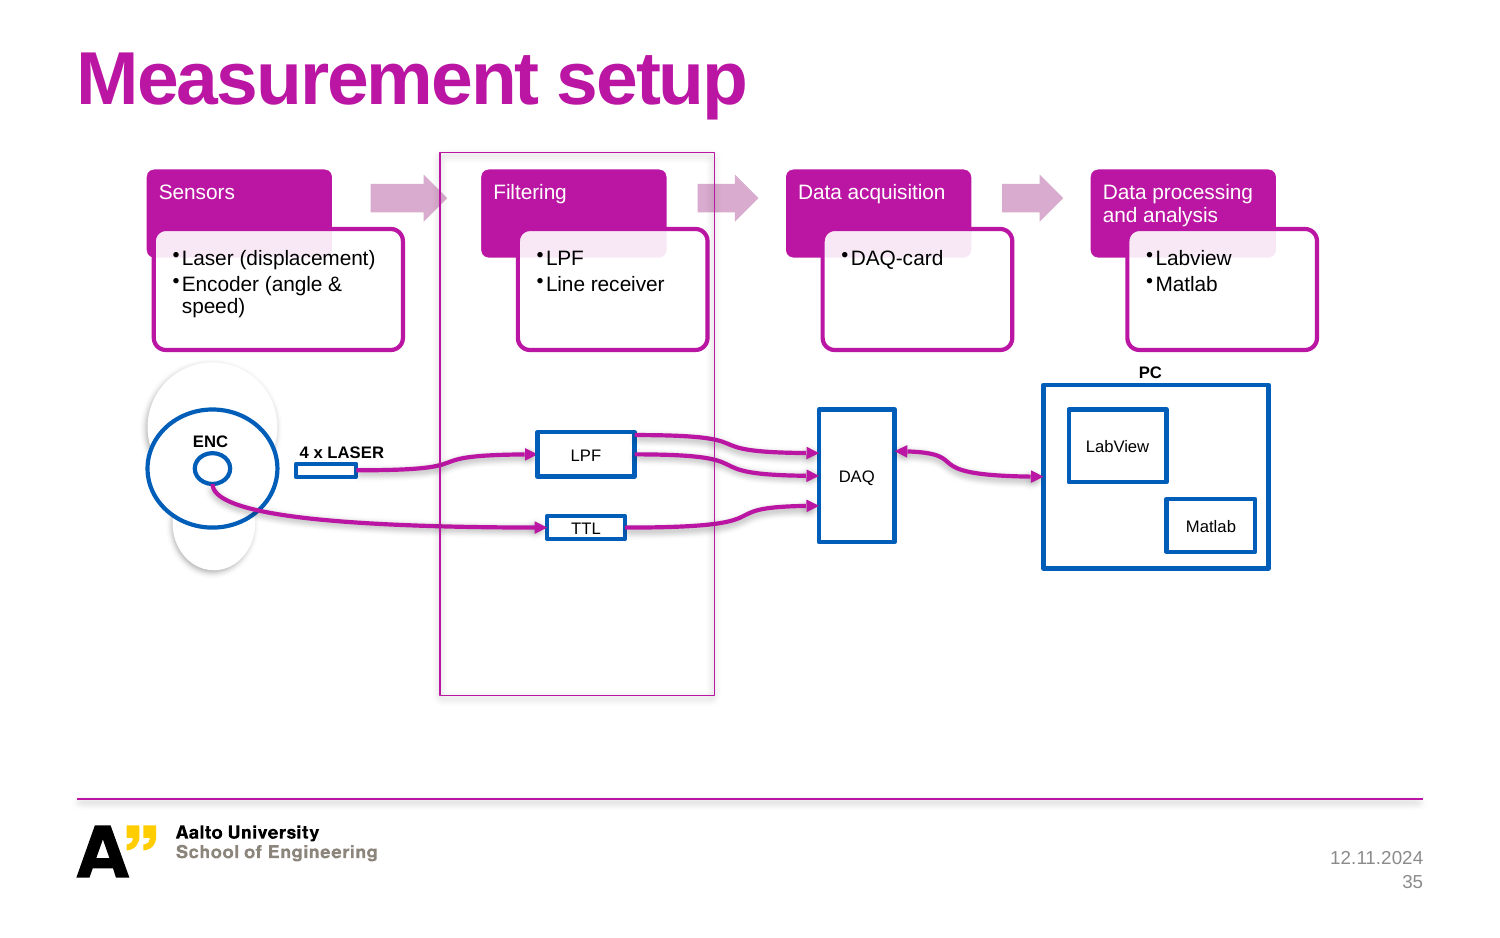

# Measurement setup
Sensors
Laser (displacement)
Encoder (angle & speed)

Filtering
LPF
Line receiver

Data acquisition
DAQ-card

Data processing and analysis
Labview
Matlab

PC

DAQ
LabView

ENC
LPF
4 x LASER

Matlab
TTL
12.11.2024
35